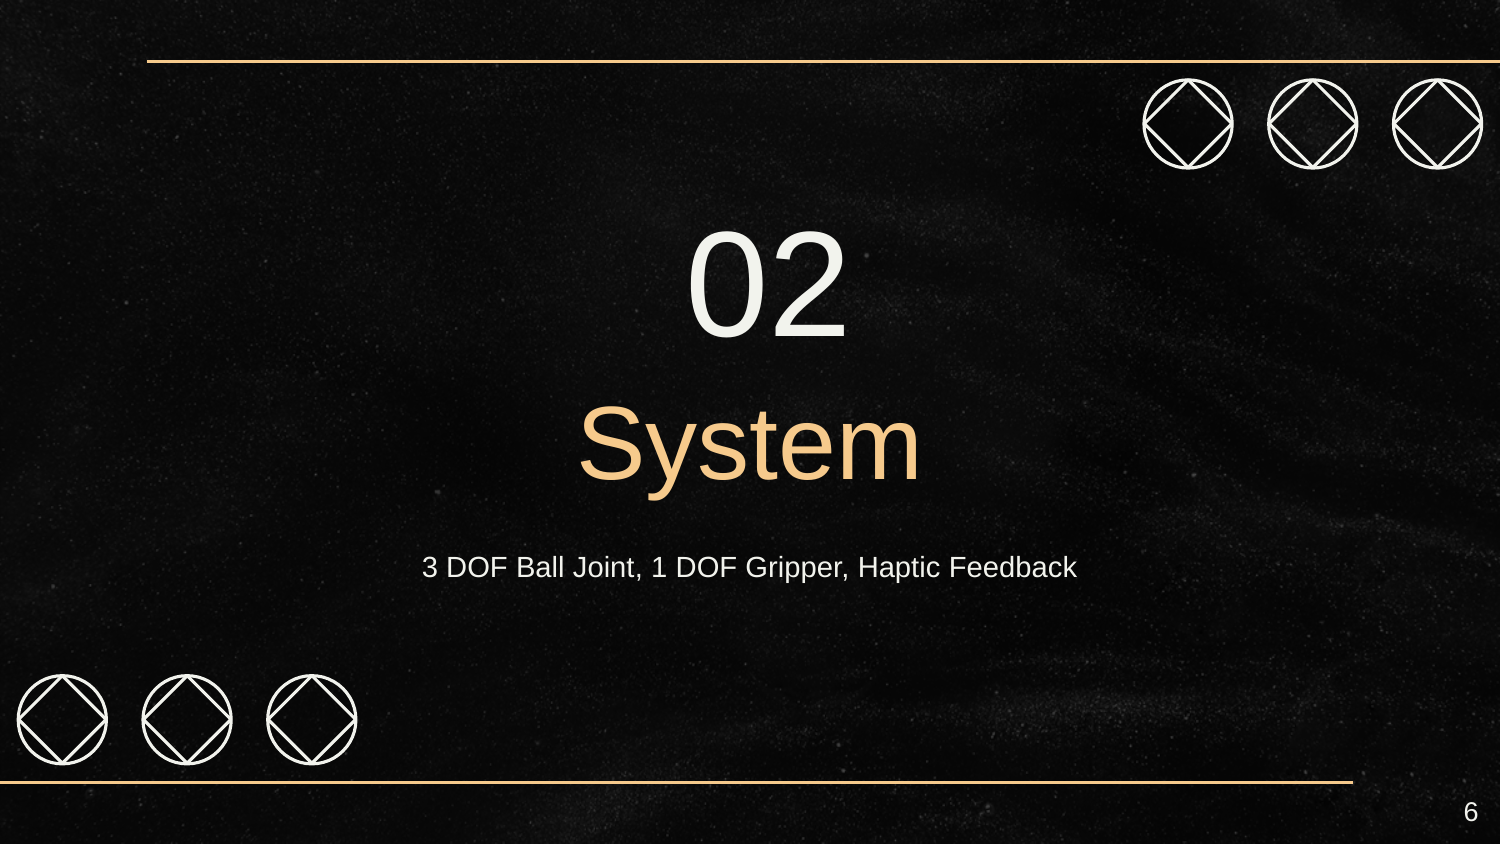

02
# System
3 DOF Ball Joint, 1 DOF Gripper, Haptic Feedback
6